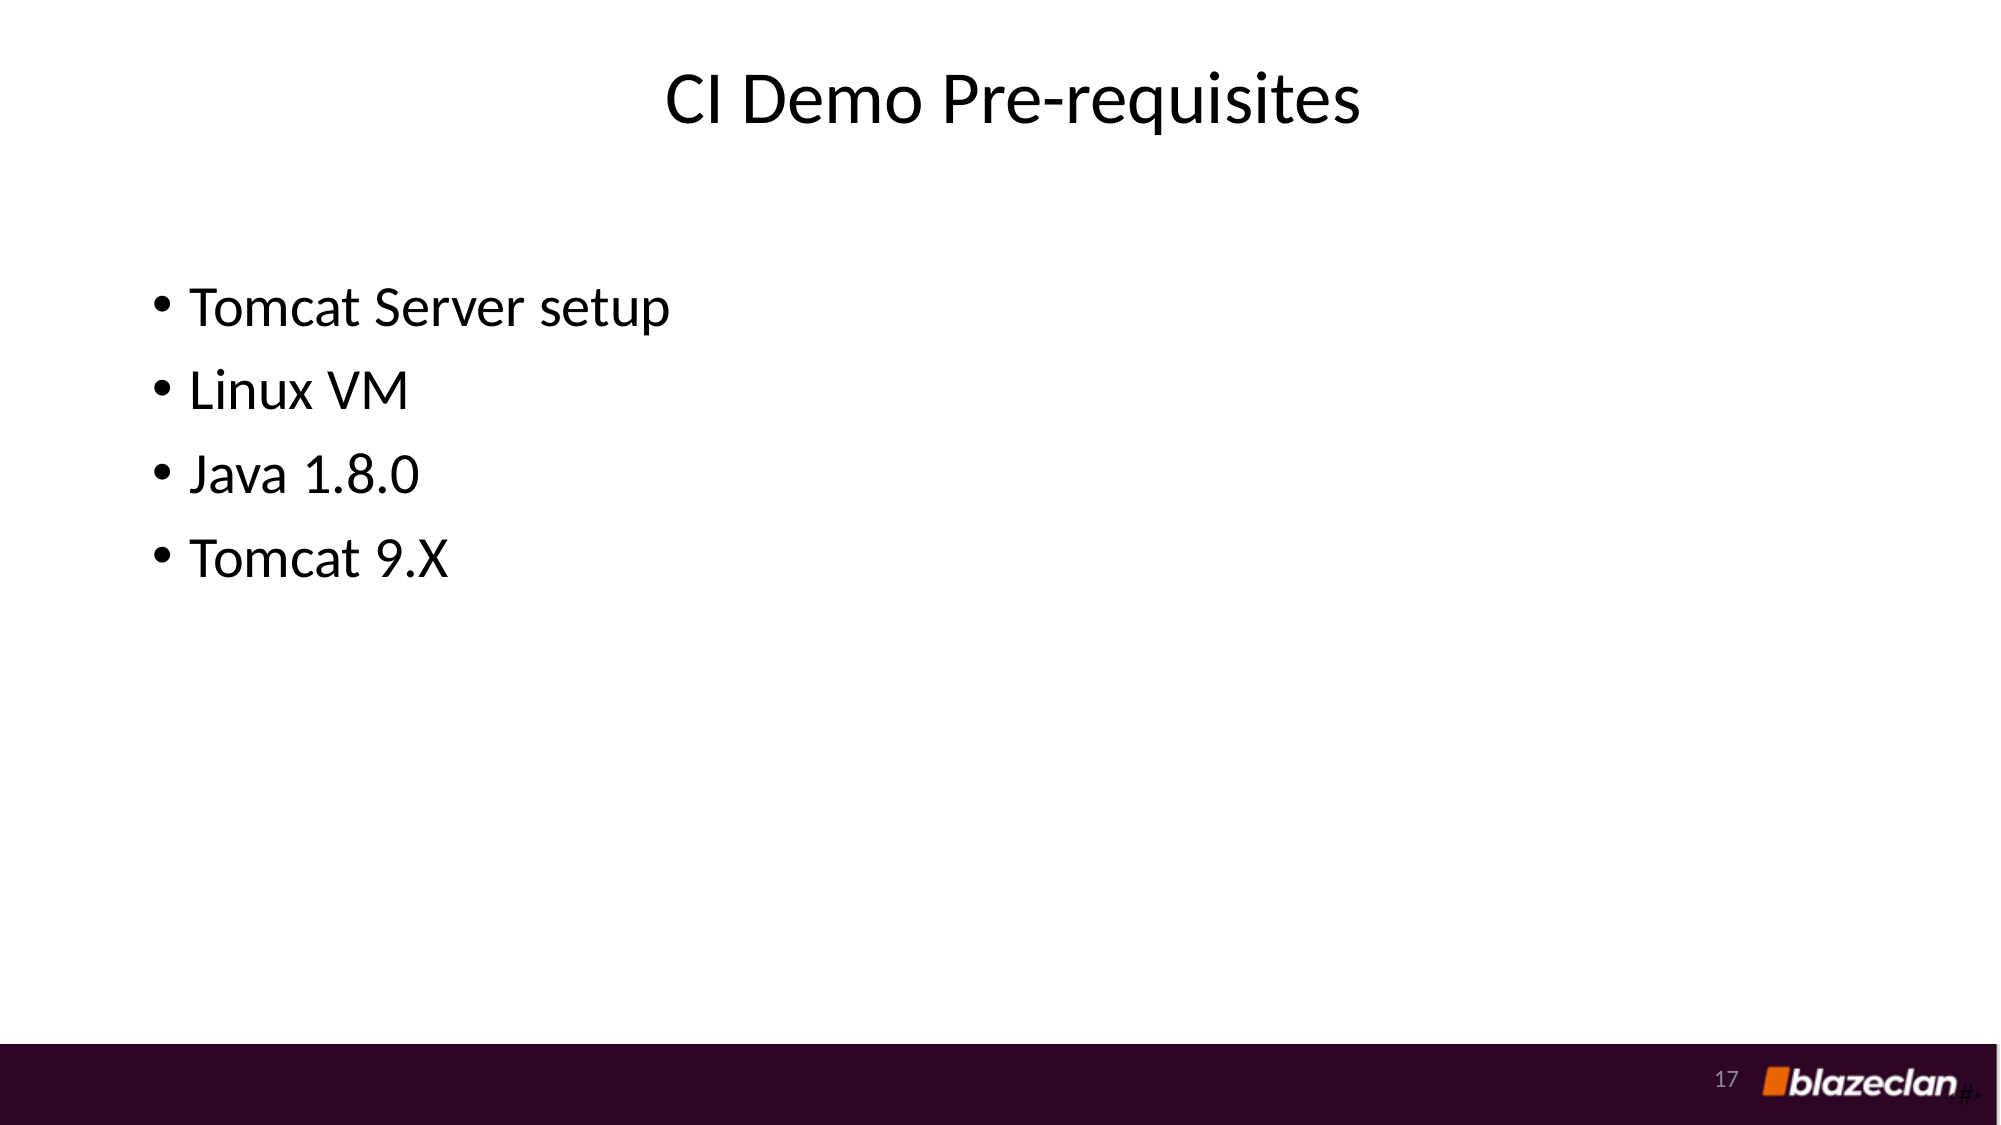

CI Demo Pre-requisites
Tomcat Server setup
Linux VM
Java 1.8.0
Tomcat 9.X

# On the next step, you will need to choose the assessment tool you want to use. This can be the Microsoft tool or a third-party provider. In my case, I choose the Microsoft assessment tool. If you only want to migrate, you can also skip this step
17